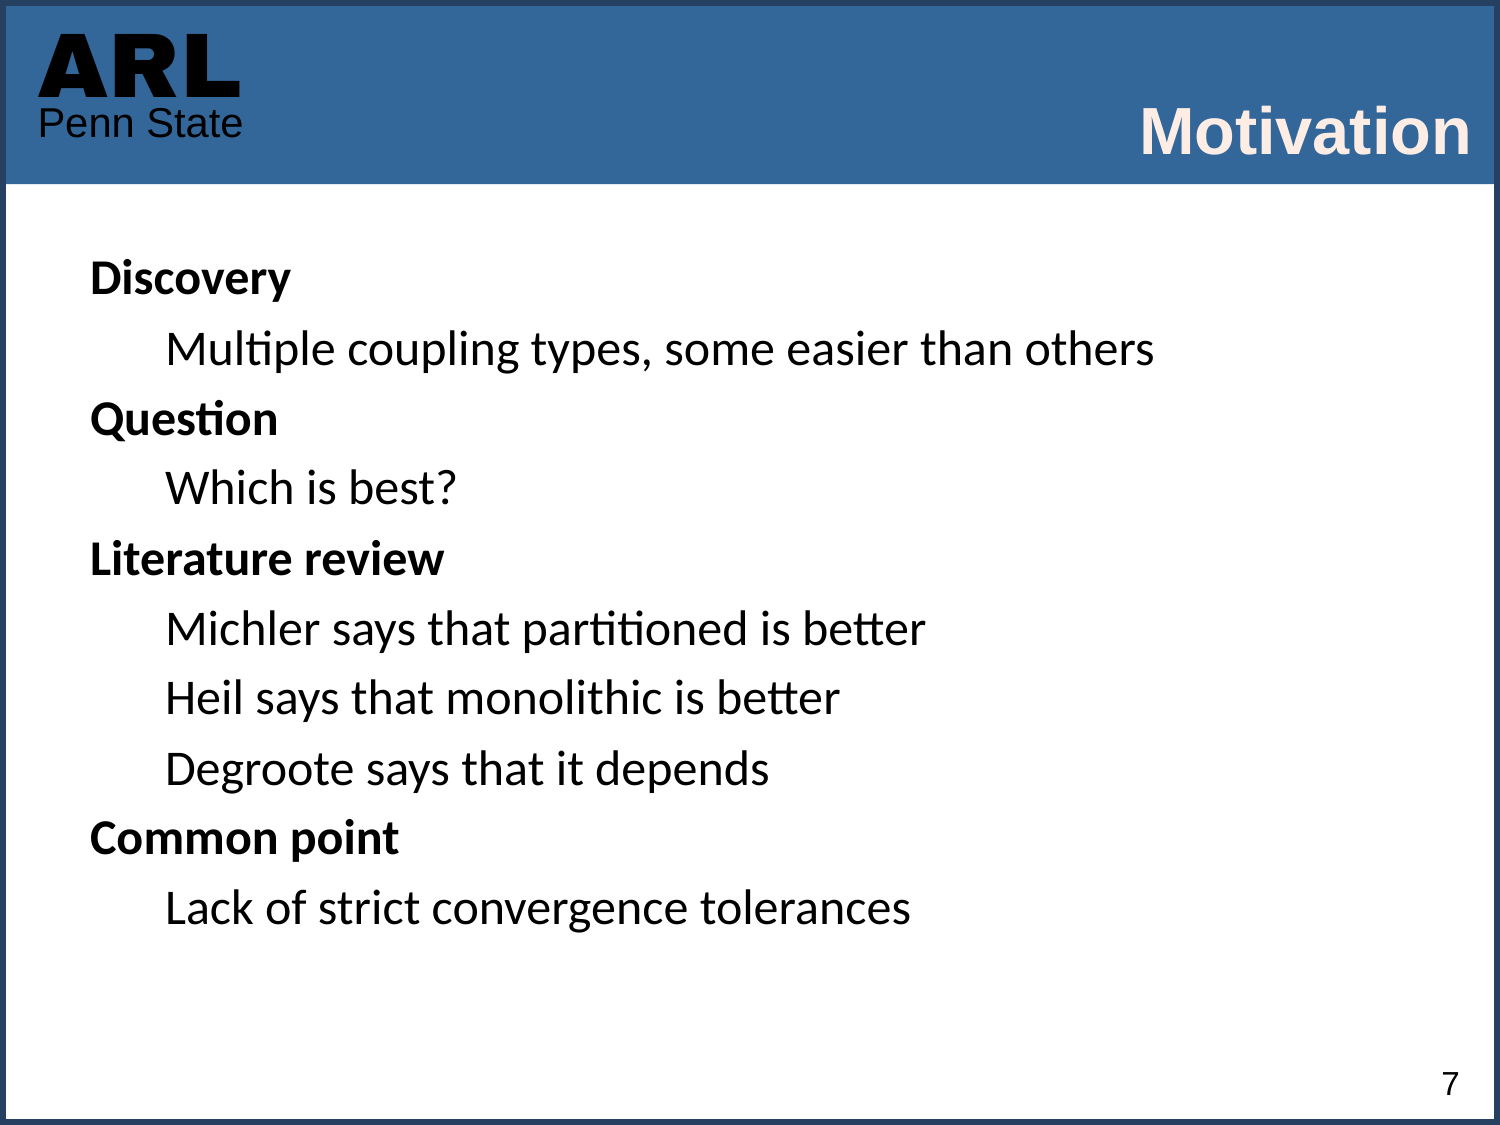

# Motivation
Discovery
Multiple coupling types, some easier than others
Question
Which is best?
Literature review
Michler says that partitioned is better
Heil says that monolithic is better
Degroote says that it depends
Common point
Lack of strict convergence tolerances

7